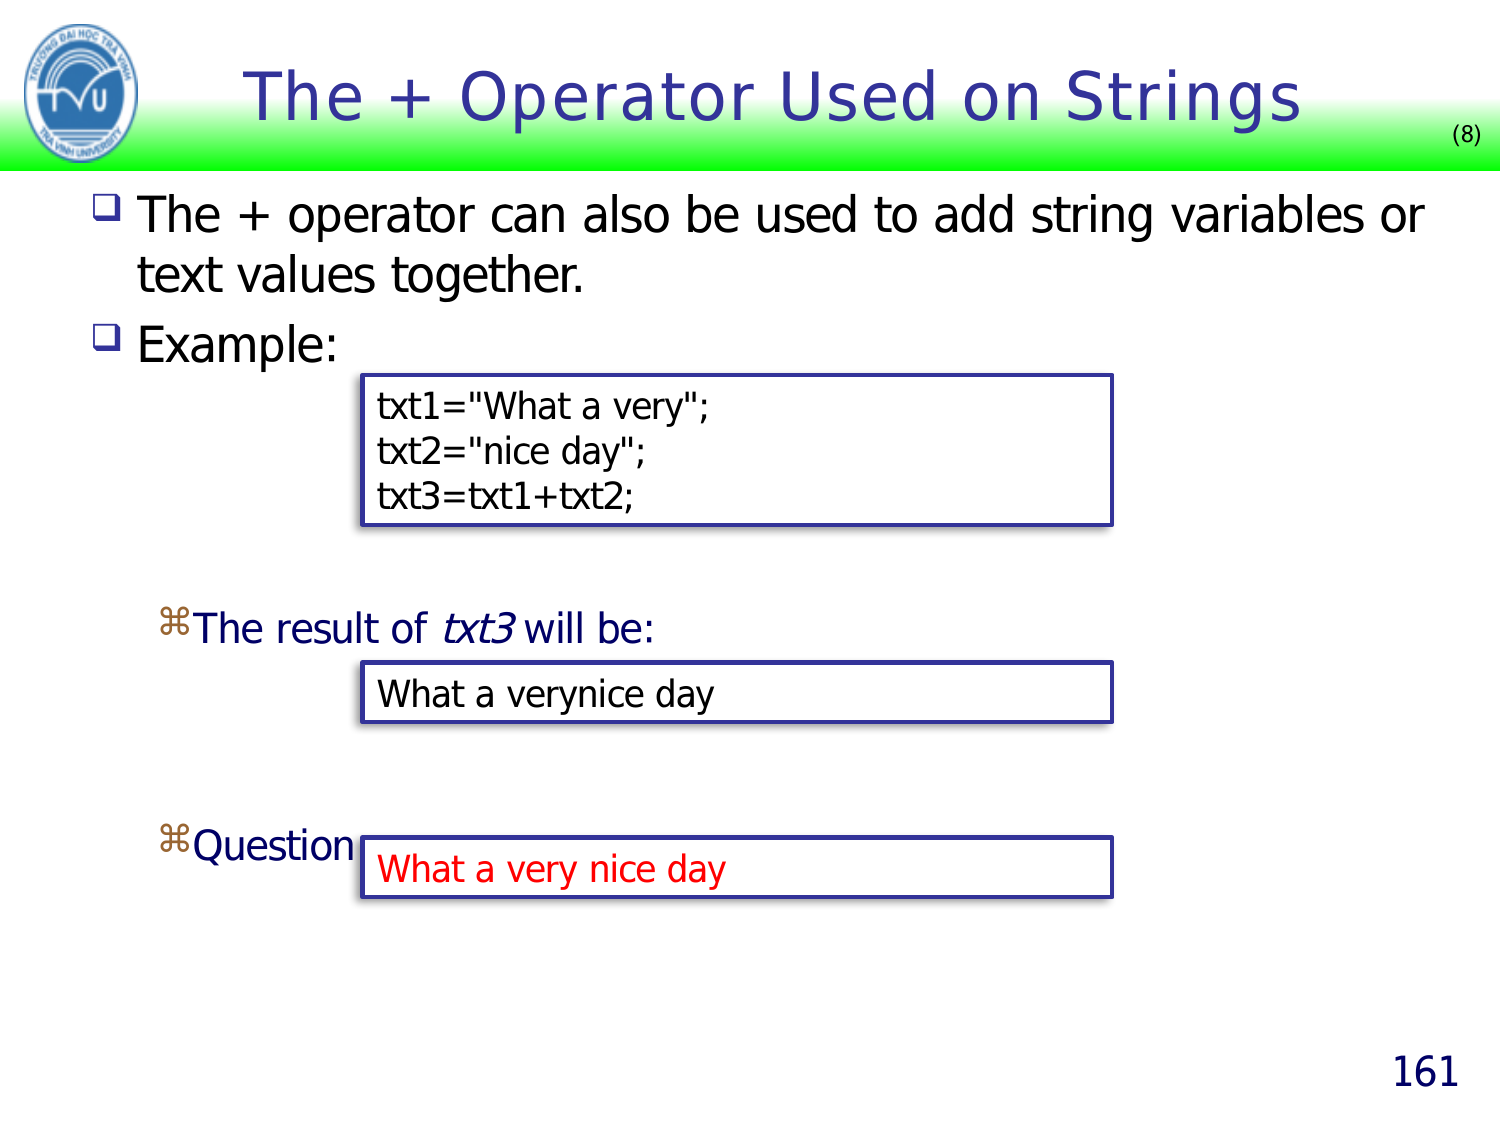

# The + Operator Used on Strings
(8)
The + operator can also be used to add string variables or text values together.
Example:

The result of txt3 will be:

Question:

txt1="What a very";
txt2="nice day";
txt3=txt1+txt2;
What a verynice day
What a very nice day
161